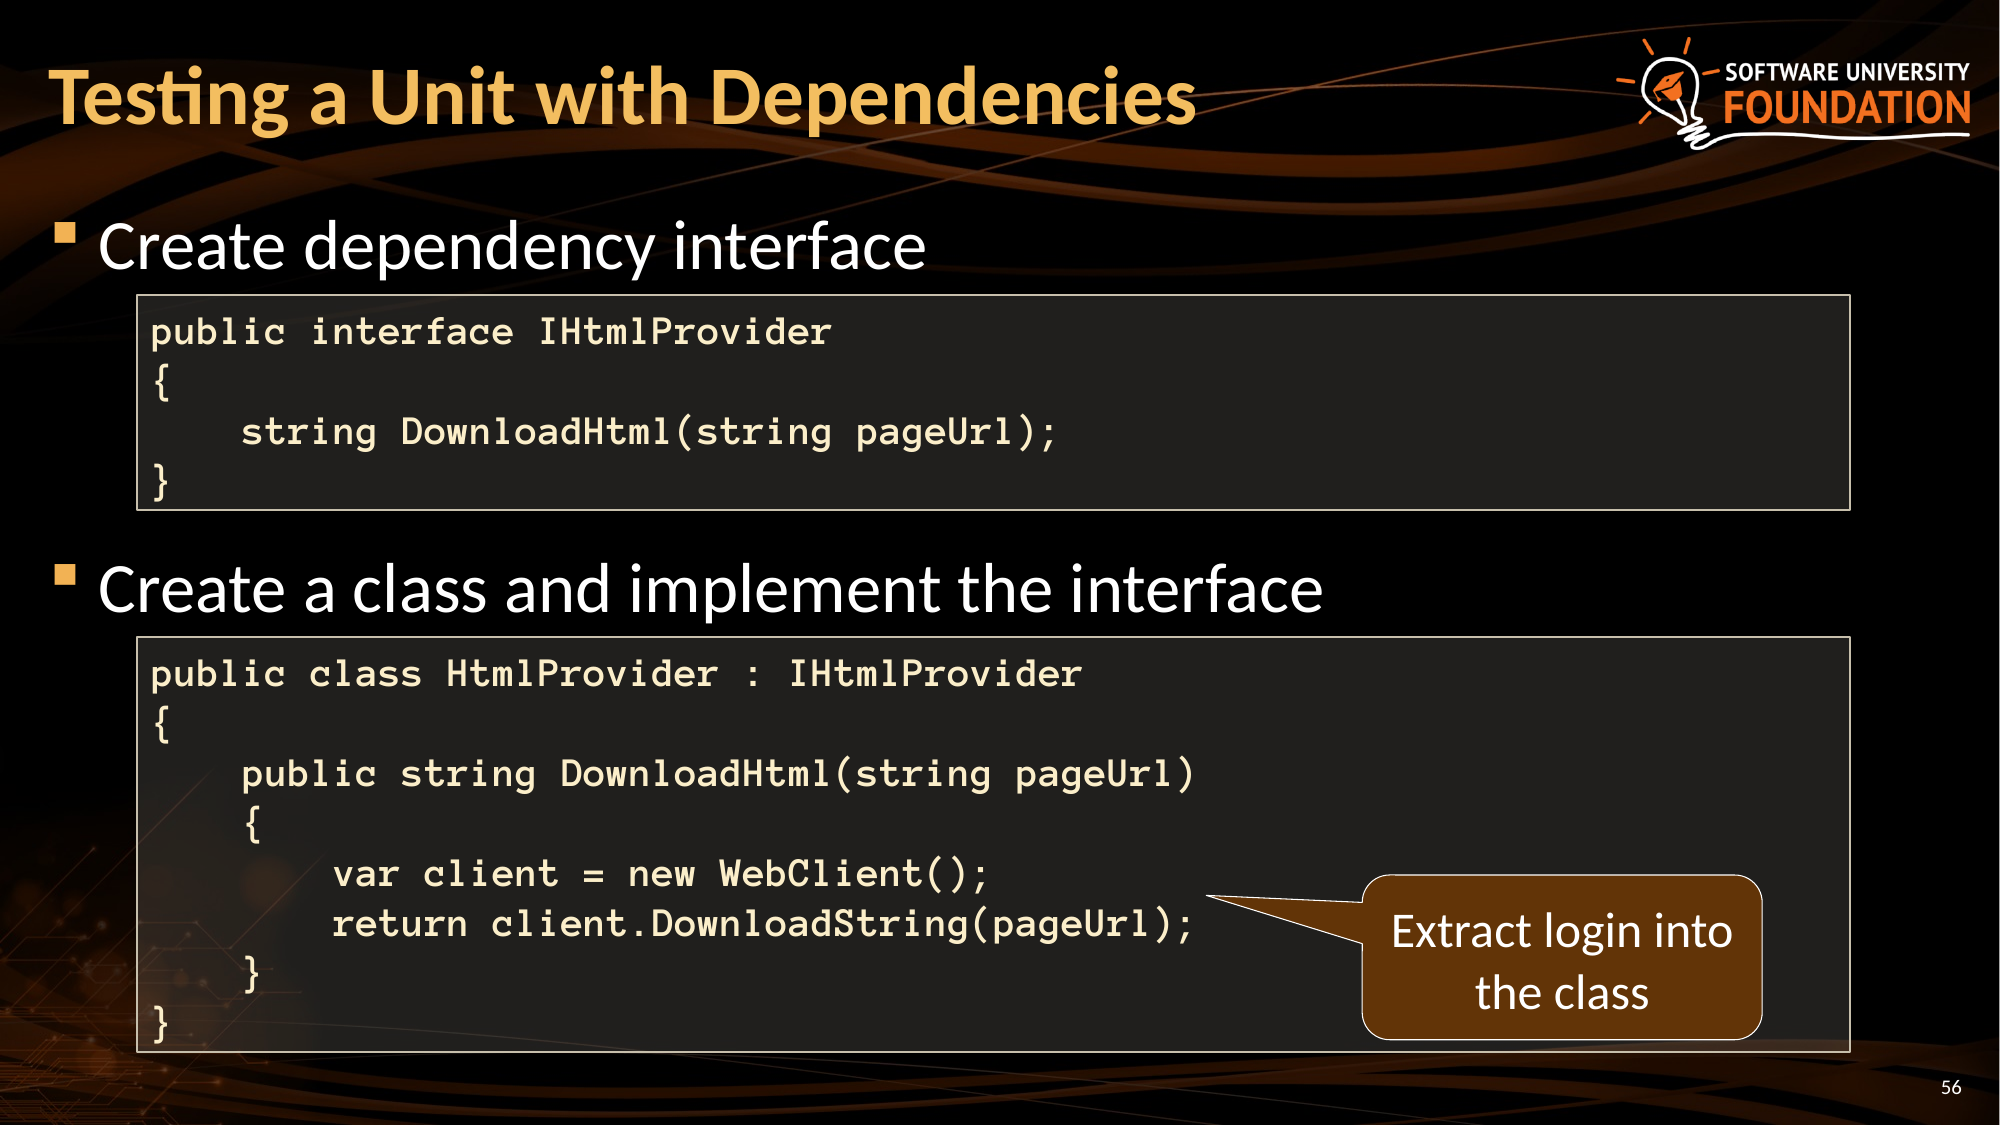

# Testing a Unit with Dependencies
Create dependency interface

Create a class and implement the interface
public interface IHtmlProvider
{
    string DownloadHtml(string pageUrl);
}
public class HtmlProvider : IHtmlProvider
{
    public string DownloadHtml(string pageUrl)
    {
        var client = new WebClient();
        return client.DownloadString(pageUrl);
    }
}
Extract login into the class
56